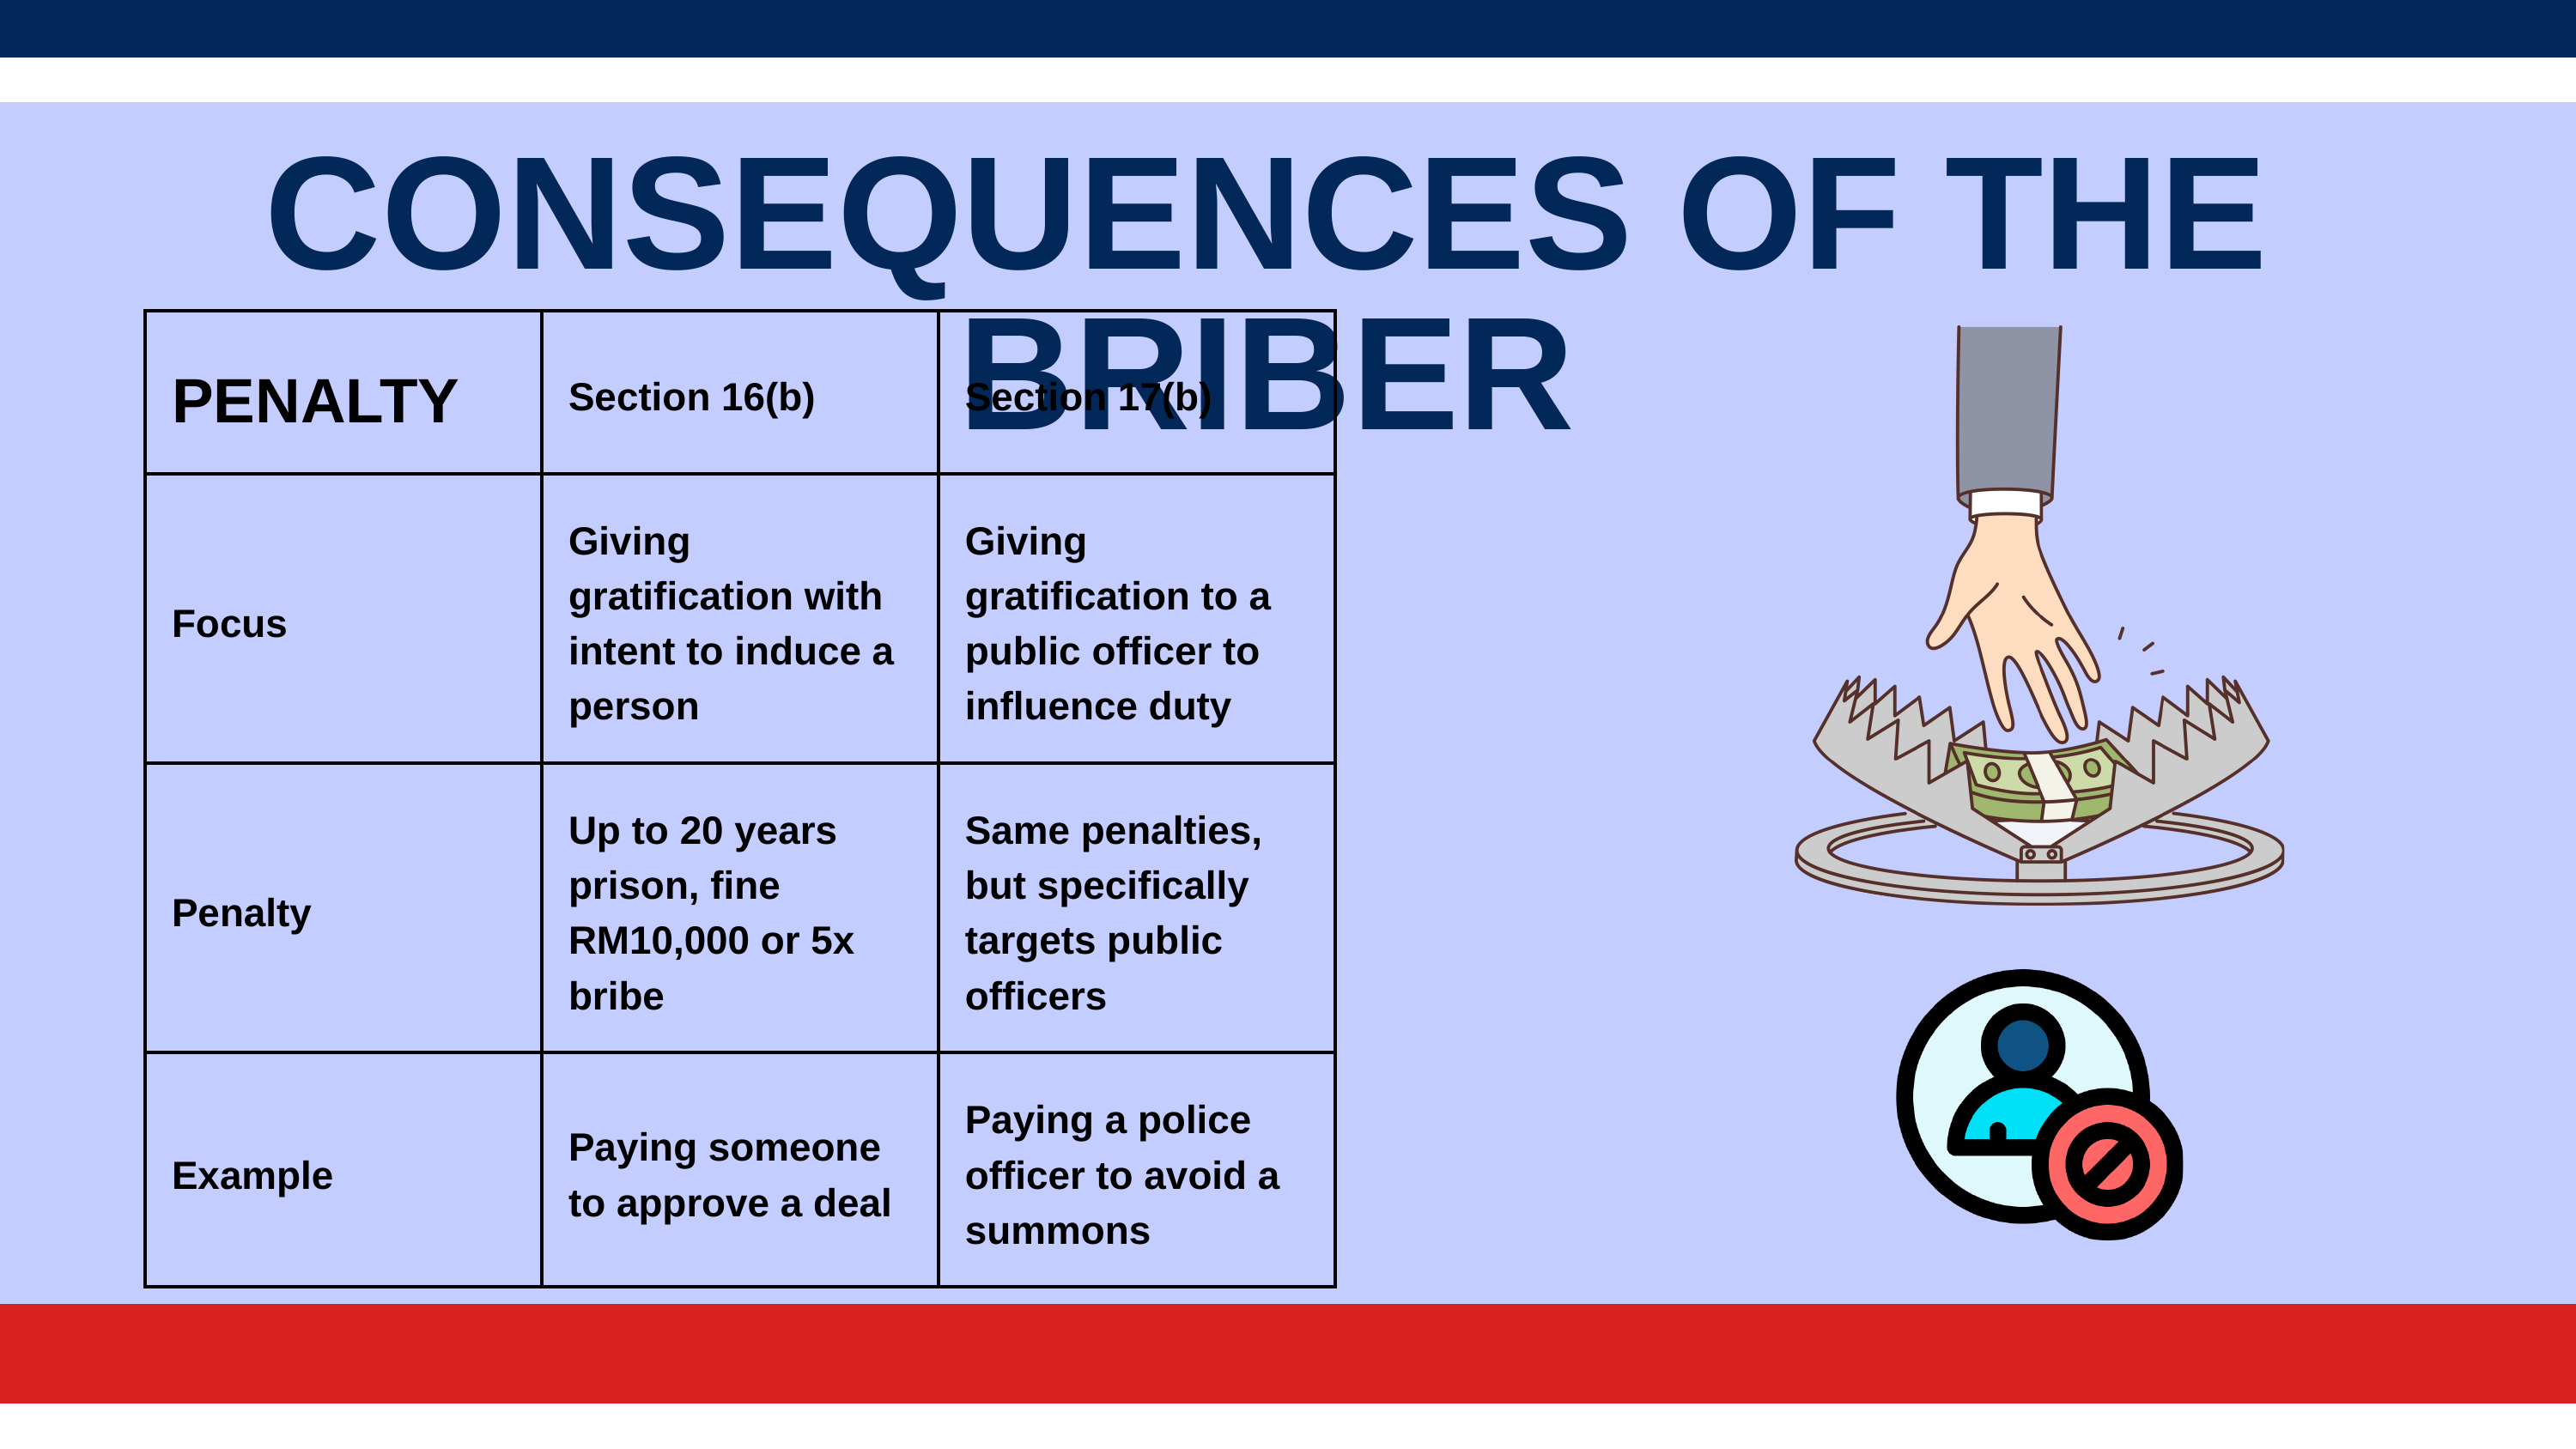

CONSEQUENCES OF THE BRIBER
| PENALTY | Section 16(b) | Section 17(b) |
| --- | --- | --- |
| Focus | Giving gratification with intent to induce a person | Giving gratification to a public officer to influence duty |
| Penalty | Up to 20 years prison, fine RM10,000 or 5x bribe | Same penalties, but specifically targets public officers |
| Example | Paying someone to approve a deal | Paying a police officer to avoid a summons |